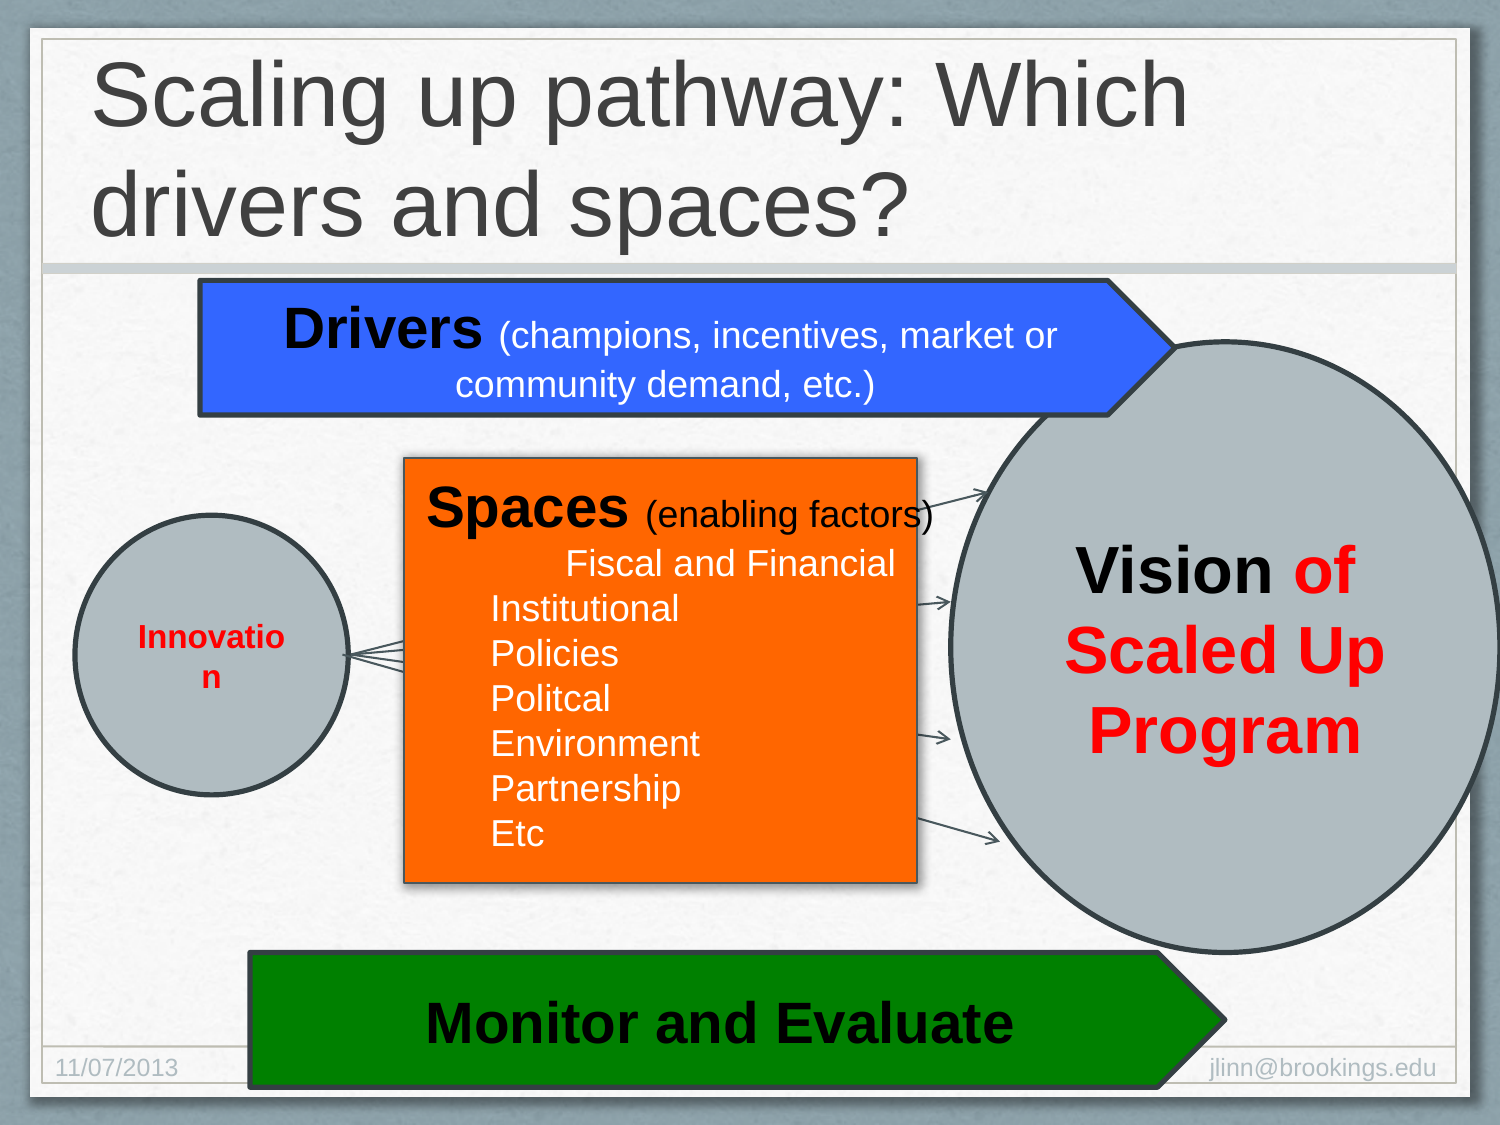

# Scaling up pathway: Which drivers and spaces?

Drivers (champions, incentives, market or community demand, etc.)
Vision of
Scaled Up Program

 Spaces (enabling factors)
	Fiscal and Financial
Institutional
Policies
Politcal
Environment
Partnership
Etc

Innovation
Monitor and Evaluate
10
11/07/2013
jlinn@brookings.edu